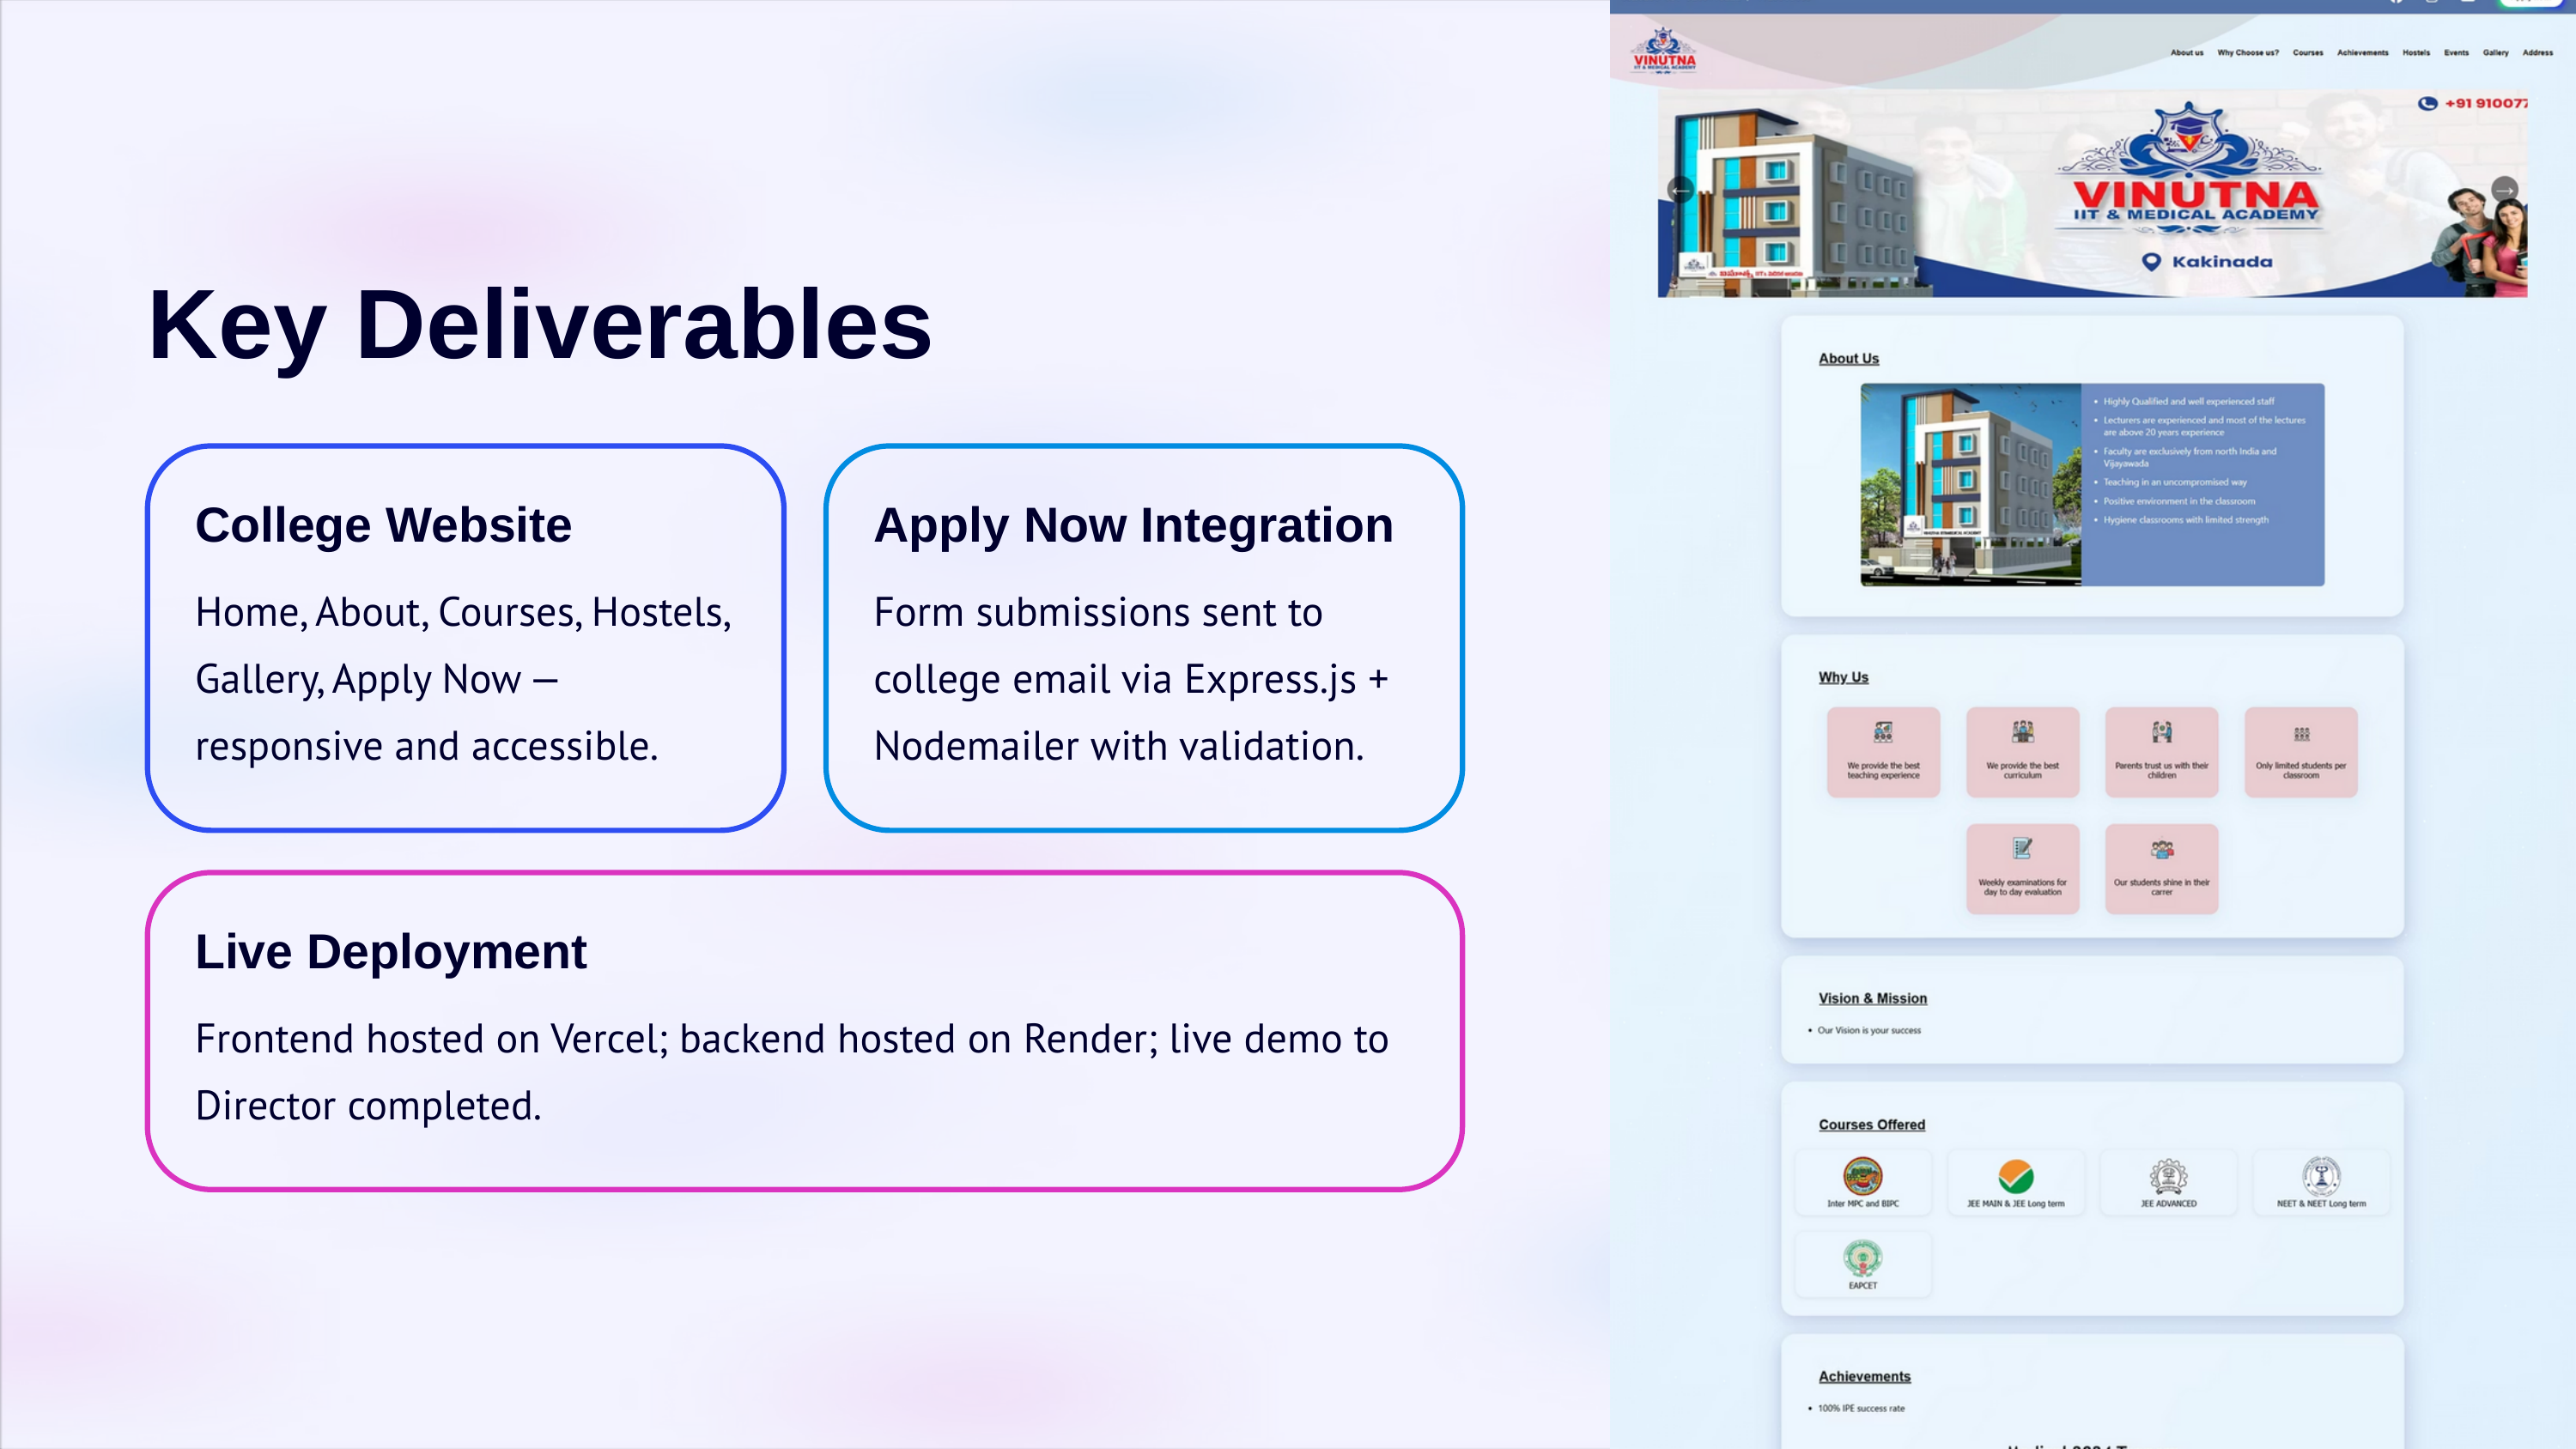

Key Deliverables

College Website
Apply Now Integration
Home, About, Courses, Hostels, Gallery, Apply Now — responsive and accessible.
Form submissions sent to college email via Express.js + Nodemailer with validation.

Live Deployment
Frontend hosted on Vercel; backend hosted on Render; live demo to Director completed.